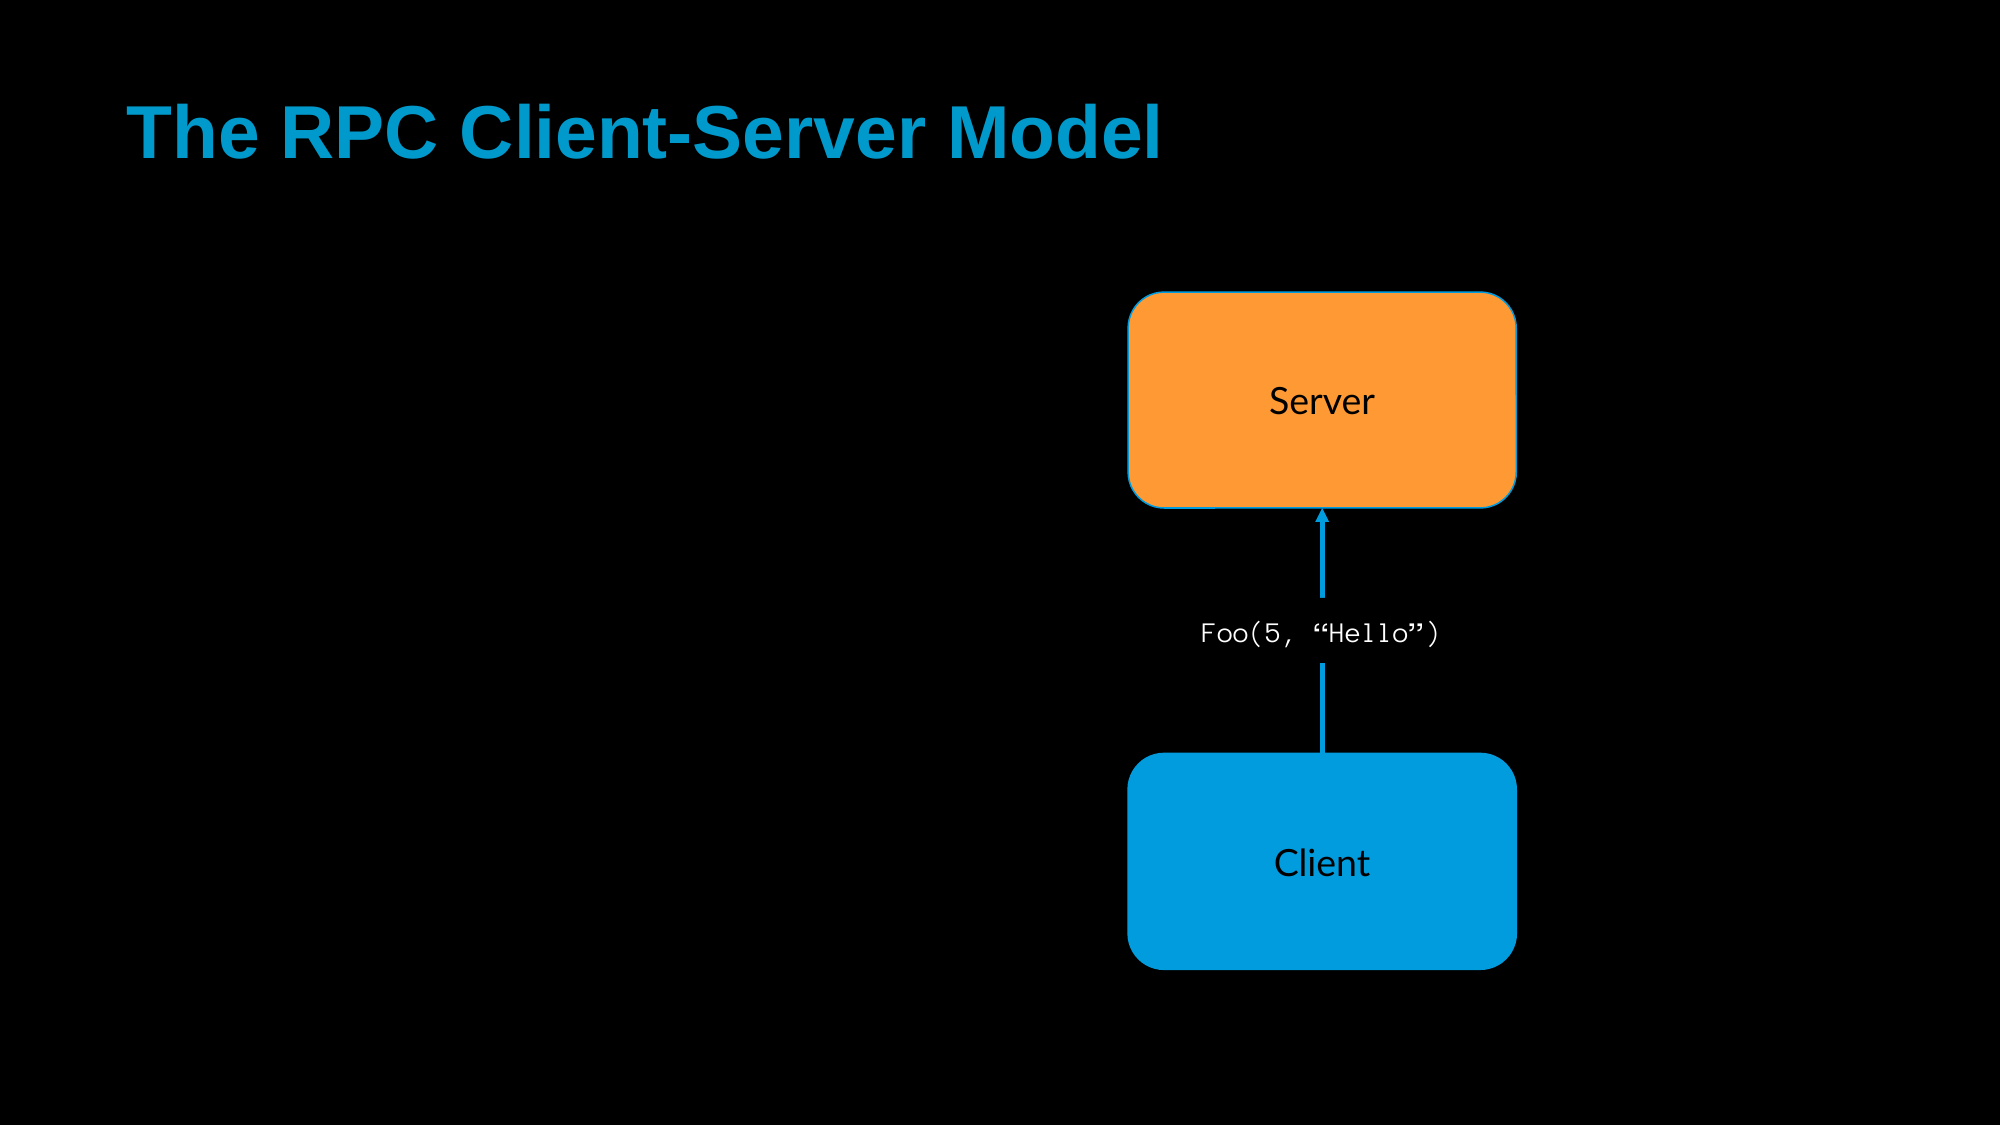

# The RPC Client-Server Model
Server
Foo(5, “Hello”)
Client